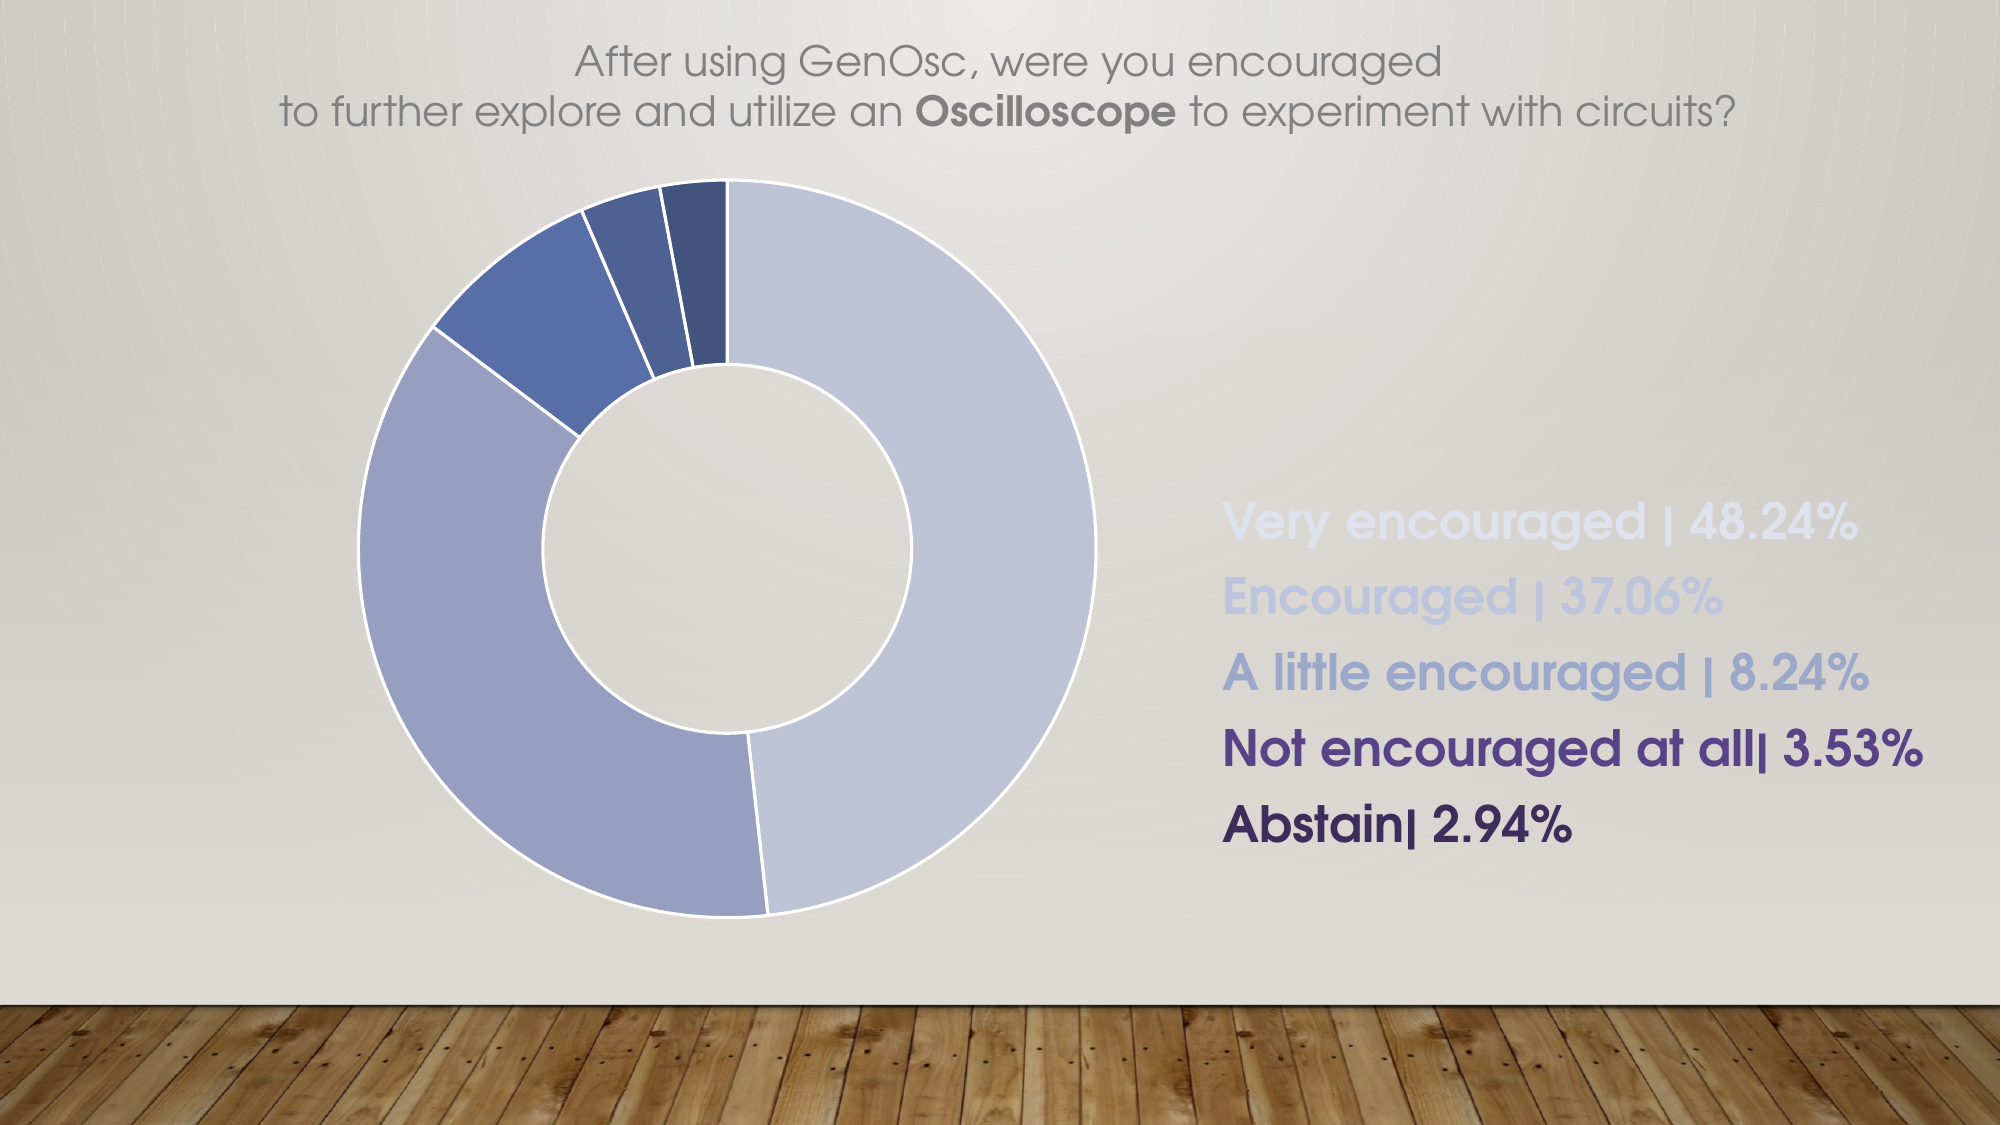

After using GenOsc, were you encouraged
to further explore and utilize an Oscilloscope to experiment with circuits?

### Chart

| Category | Perception of function gen’s importance |
|---|---|
| Very important | 0.4824 |
| important | 0.3706 |
| a little important | 0.0824 |
| not important at all | 0.0353 |
| abstain | 0.0294 |
Very encouraged | 48.24%
Encouraged | 37.06%
A little encouraged | 8.24%
Not encouraged at all| 3.53%
Abstain| 2.94%